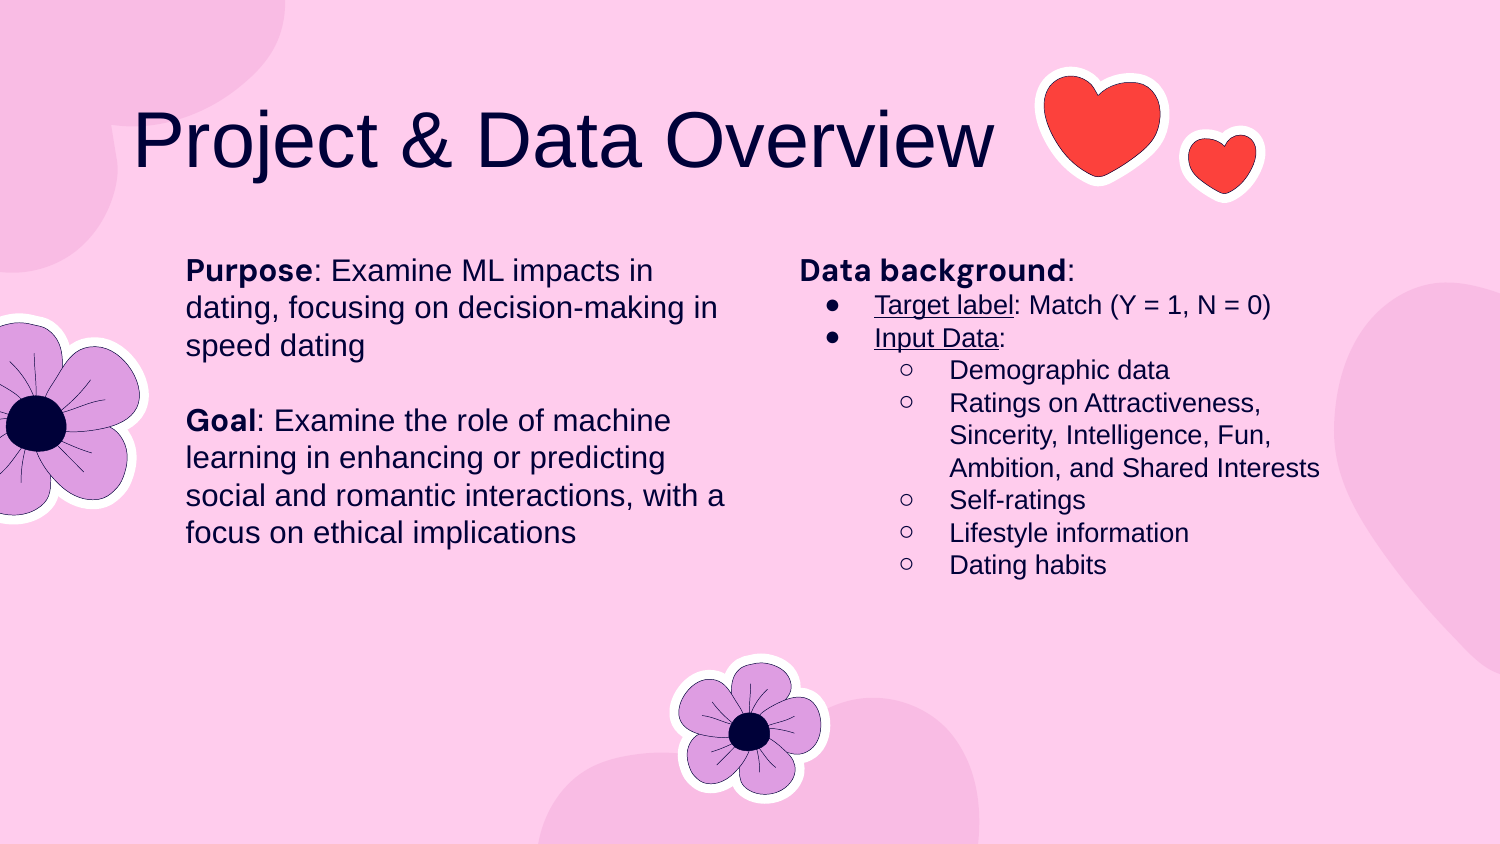

# Project & Data Overview

Purpose: Examine ML impacts in dating, focusing on decision-making in speed dating

Goal: Examine the role of machine learning in enhancing or predicting social and romantic interactions, with a focus on ethical implications

Data background:
Target label: Match (Y = 1, N = 0)
Input Data:
Demographic data
Ratings on Attractiveness, Sincerity, Intelligence, Fun, Ambition, and Shared Interests
Self-ratings
Lifestyle information
Dating habits